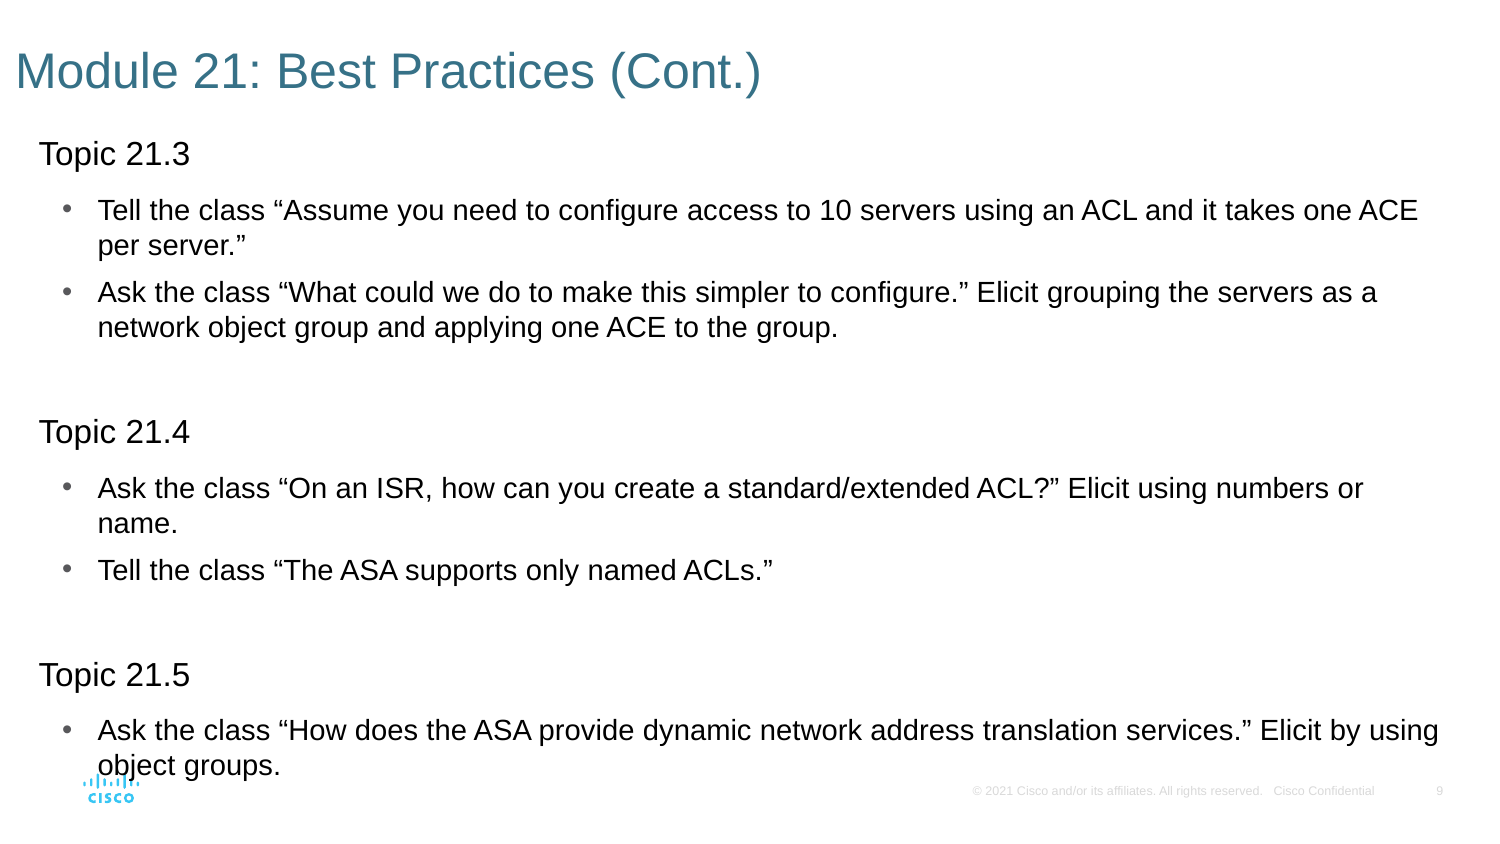

# Module 21: Best Practices (Cont.)
Topic 21.3
Tell the class “Assume you need to configure access to 10 servers using an ACL and it takes one ACE per server.”
Ask the class “What could we do to make this simpler to configure.” Elicit grouping the servers as a network object group and applying one ACE to the group.

Topic 21.4
Ask the class “On an ISR, how can you create a standard/extended ACL?” Elicit using numbers or name.
Tell the class “The ASA supports only named ACLs.”

Topic 21.5
Ask the class “How does the ASA provide dynamic network address translation services.” Elicit by using object groups.